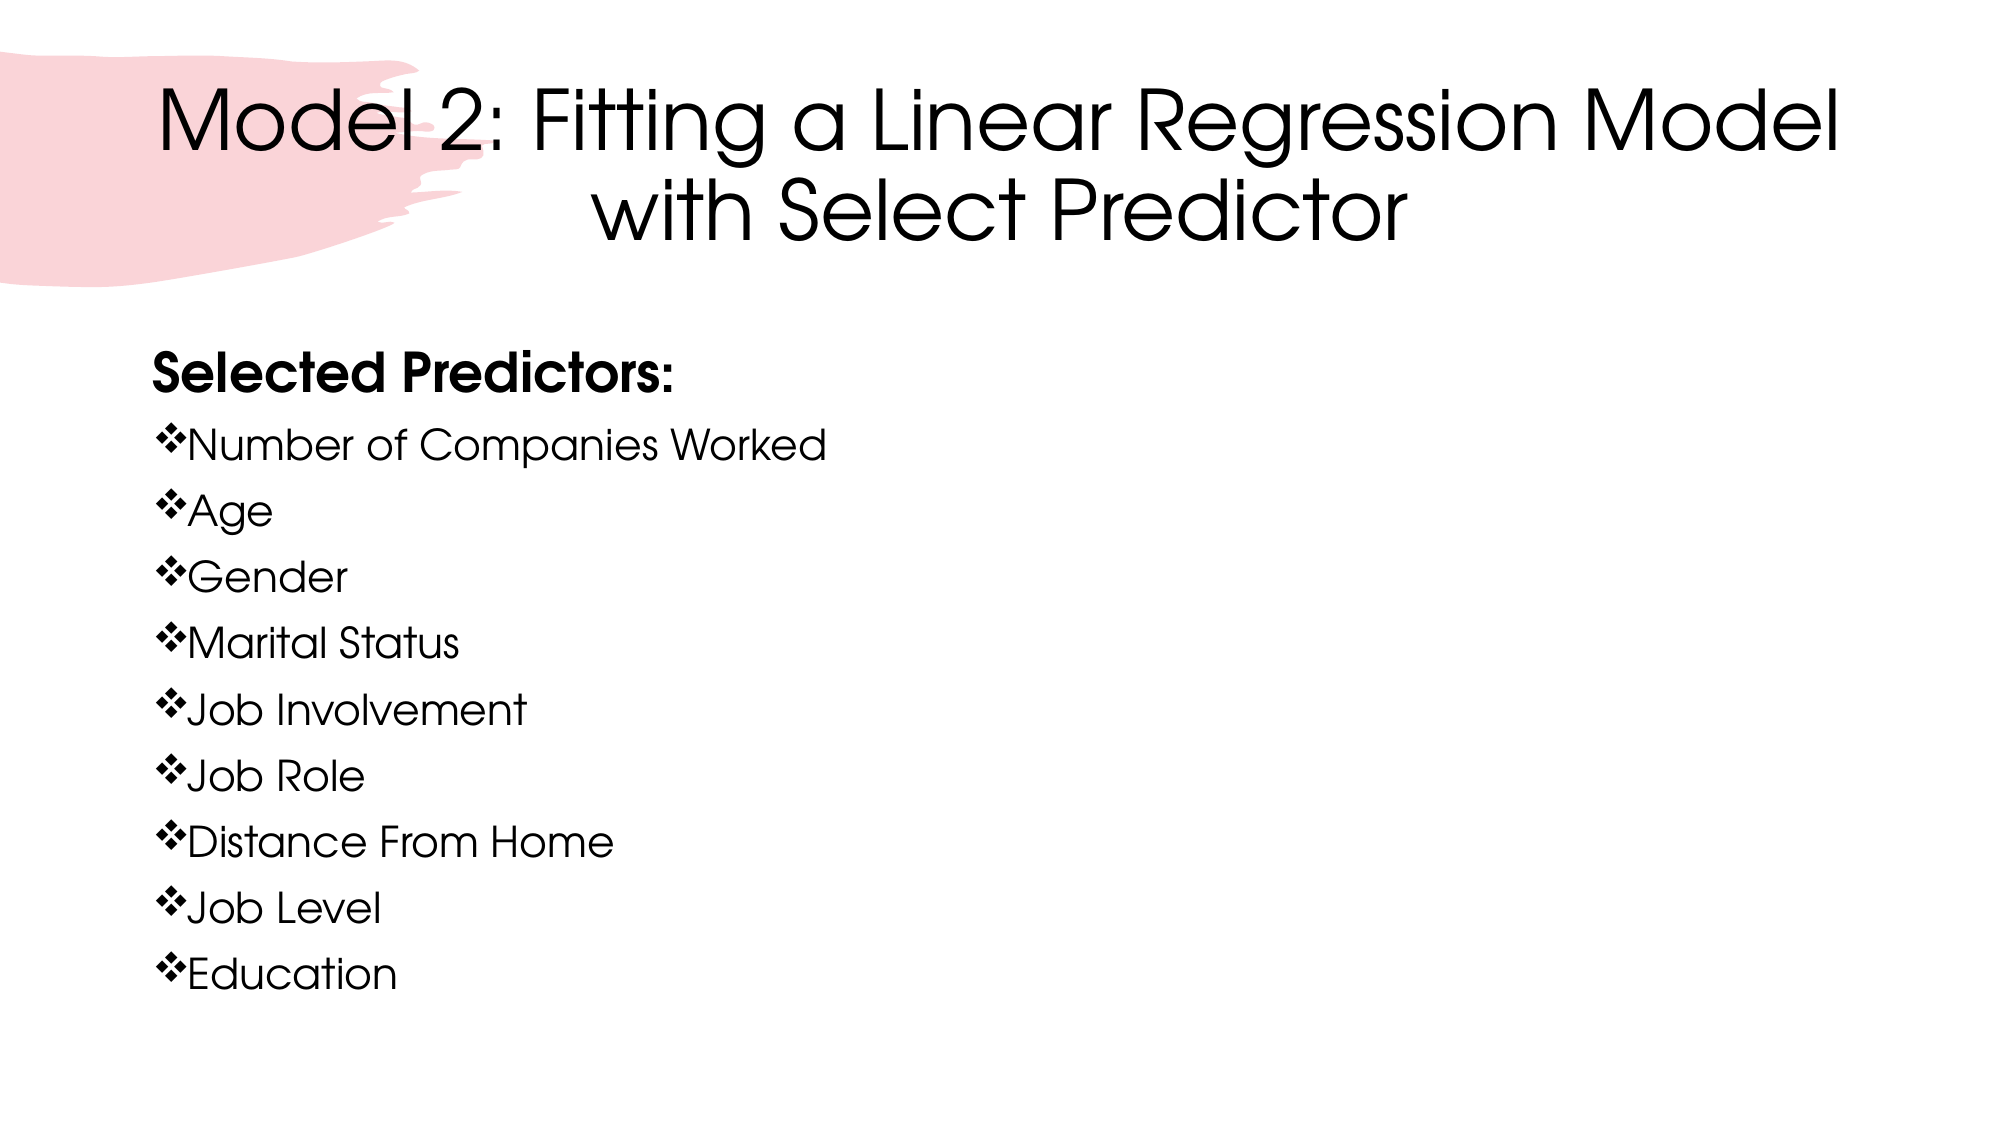

# Model 2: Fitting a Linear Regression Model with Select Predictor
Selected Predictors:
Number of Companies Worked
Age
Gender
Marital Status
Job Involvement
Job Role
Distance From Home
Job Level
Education